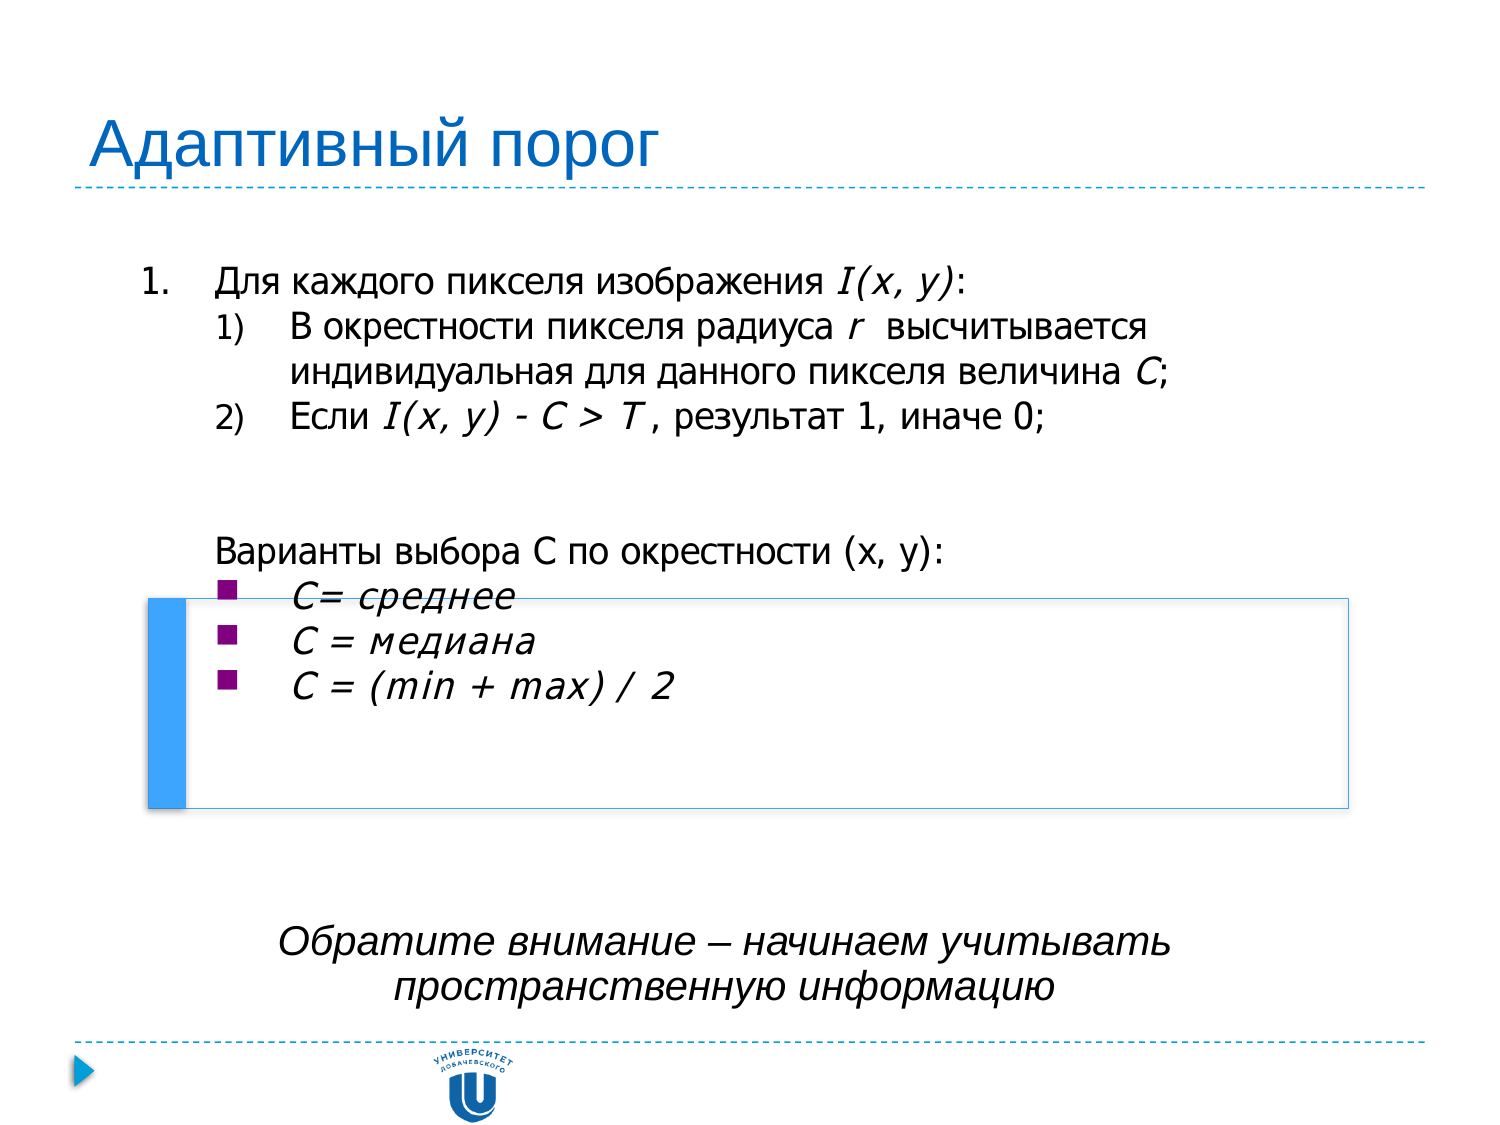

Для каждого пикселя изображения I(x, y):
В окрестности пикселя радиуса r  высчитывается индивидуальная для данного пикселя величина C;
Если I(x, y) - C > T , результат 1, иначе 0;

Варианты выбора C по окрестности (x, y):
C= среднее
C = медиана
C = (min + max) / 2

# Адаптивный порог
Обратитe внимание – начинаем учитывать пространственную информацию